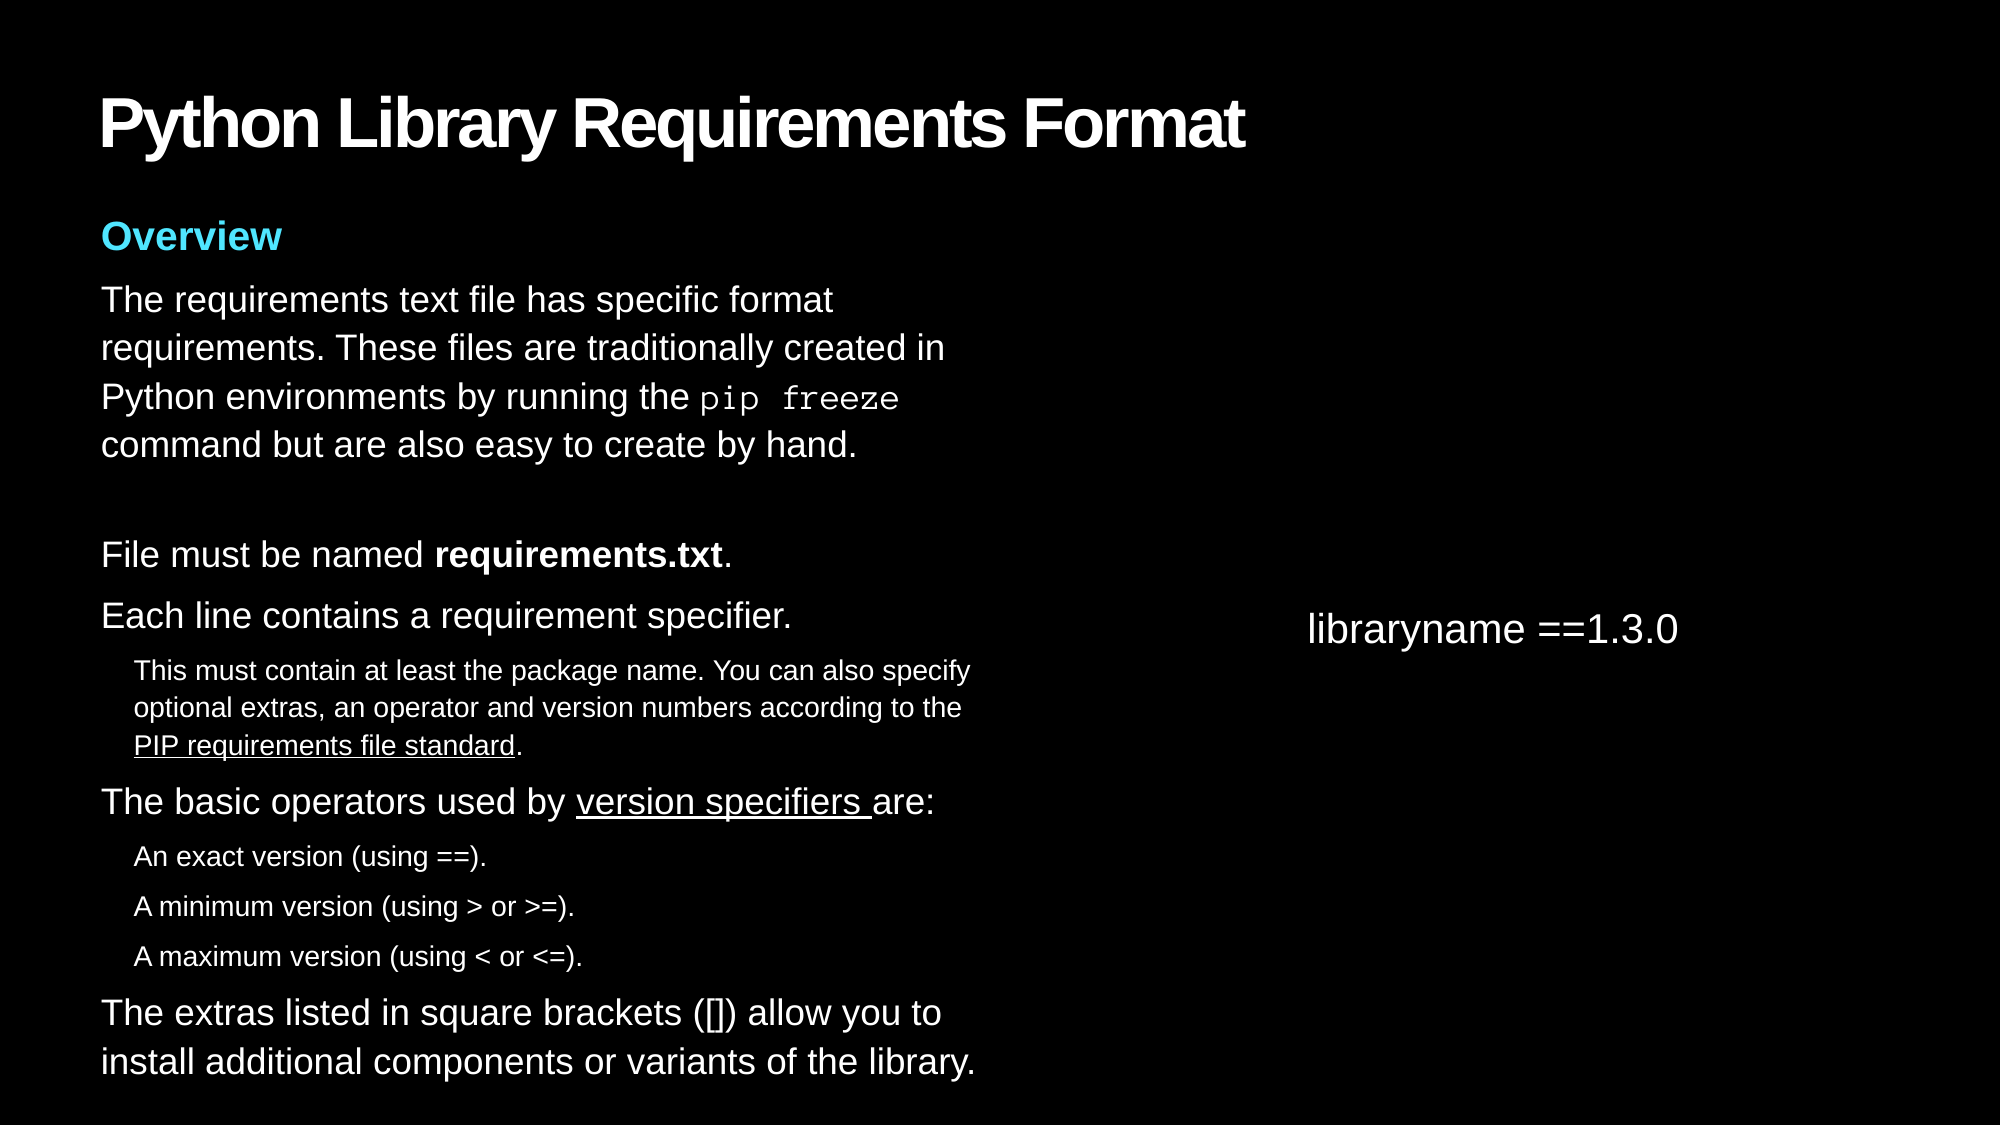

# Python Library Requirements Format
Overview
The requirements text file has specific format requirements. These files are traditionally created in Python environments by running the pip freeze command but are also easy to create by hand.
File must be named requirements.txt.
Each line contains a requirement specifier.
This must contain at least the package name. You can also specify optional extras, an operator and version numbers according to the PIP requirements file standard.
The basic operators used by version specifiers are:
An exact version (using ==).
A minimum version (using > or >=).
A maximum version (using < or <=).
The extras listed in square brackets ([]) allow you to install additional components or variants of the library.

libraryname ==1.3.0